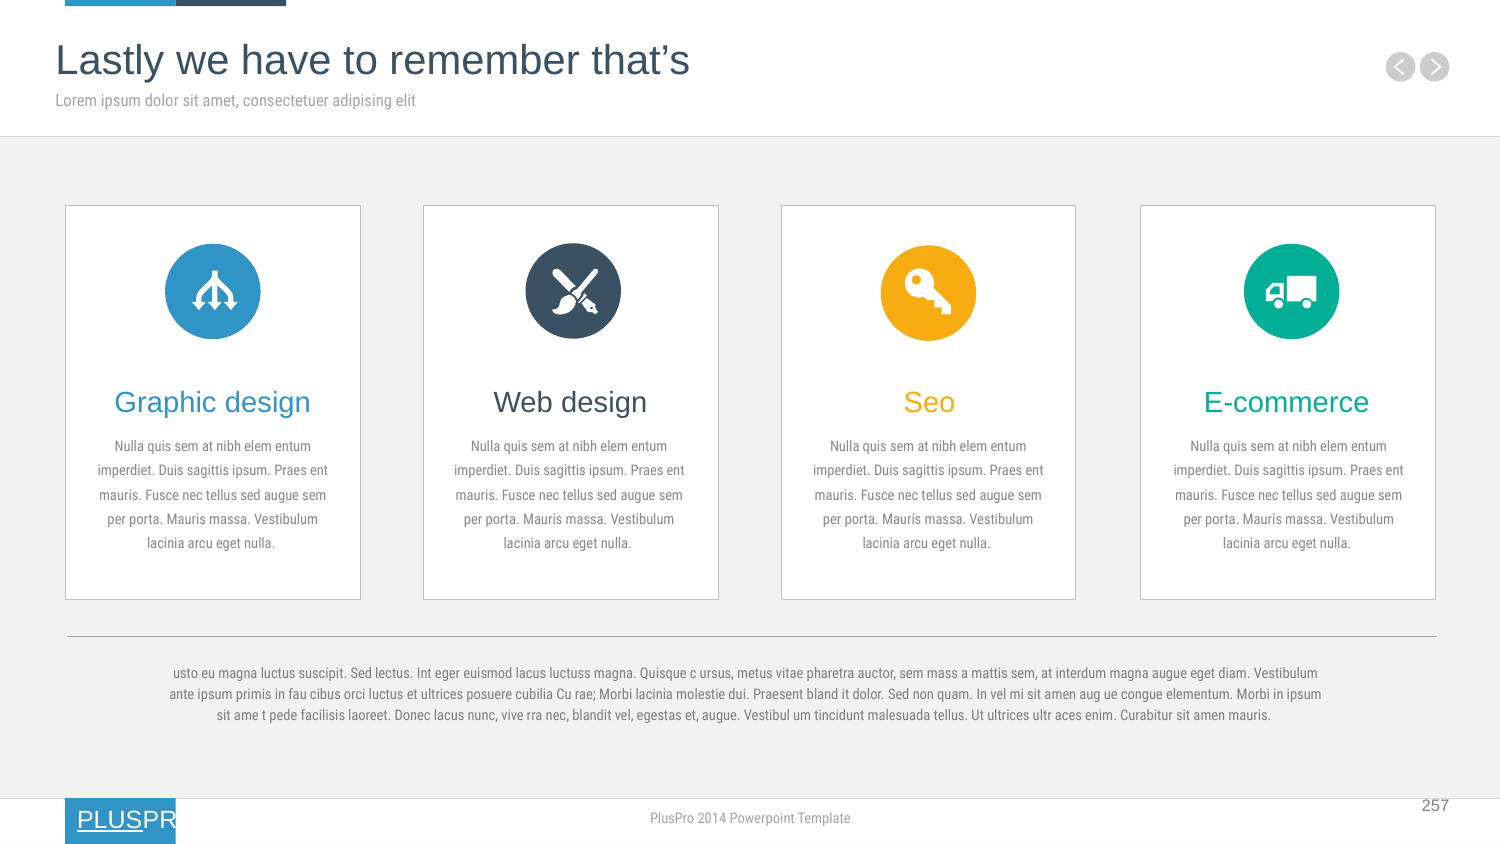

# Lastly we have to remember that’s
Lorem ipsum dolor sit amet, consectetuer adipising elit

Graphic design
Nulla quis sem at nibh elem entum imperdiet. Duis sagittis ipsum. Praes ent mauris. Fusce nec tellus sed augue sem per porta. Mauris massa. Vestibulum lacinia arcu eget nulla.

Web design
Nulla quis sem at nibh elem entum imperdiet. Duis sagittis ipsum. Praes ent mauris. Fusce nec tellus sed augue sem per porta. Mauris massa. Vestibulum lacinia arcu eget nulla.

Seo
Nulla quis sem at nibh elem entum imperdiet. Duis sagittis ipsum. Praes ent mauris. Fusce nec tellus sed augue sem per porta. Mauris massa. Vestibulum lacinia arcu eget nulla.

E-commerce
Nulla quis sem at nibh elem entum imperdiet. Duis sagittis ipsum. Praes ent mauris. Fusce nec tellus sed augue sem per porta. Mauris massa. Vestibulum lacinia arcu eget nulla.

usto eu magna luctus suscipit. Sed lectus. Int eger euismod lacus luctuss magna. Quisque c ursus, metus vitae pharetra auctor, sem mass a mattis sem, at interdum magna augue eget diam. Vestibulum ante ipsum primis in fau cibus orci luctus et ultrices posuere cubilia Cu rae; Morbi lacinia molestie dui. Praesent bland it dolor. Sed non quam. In vel mi sit amen aug ue congue elementum. Morbi in ipsum sit ame t pede facilisis laoreet. Donec lacus nunc, vive rra nec, blandit vel, egestas et, augue. Vestibul um tincidunt malesuada tellus. Ut ultrices ultr aces enim. Curabitur sit amen mauris.
257